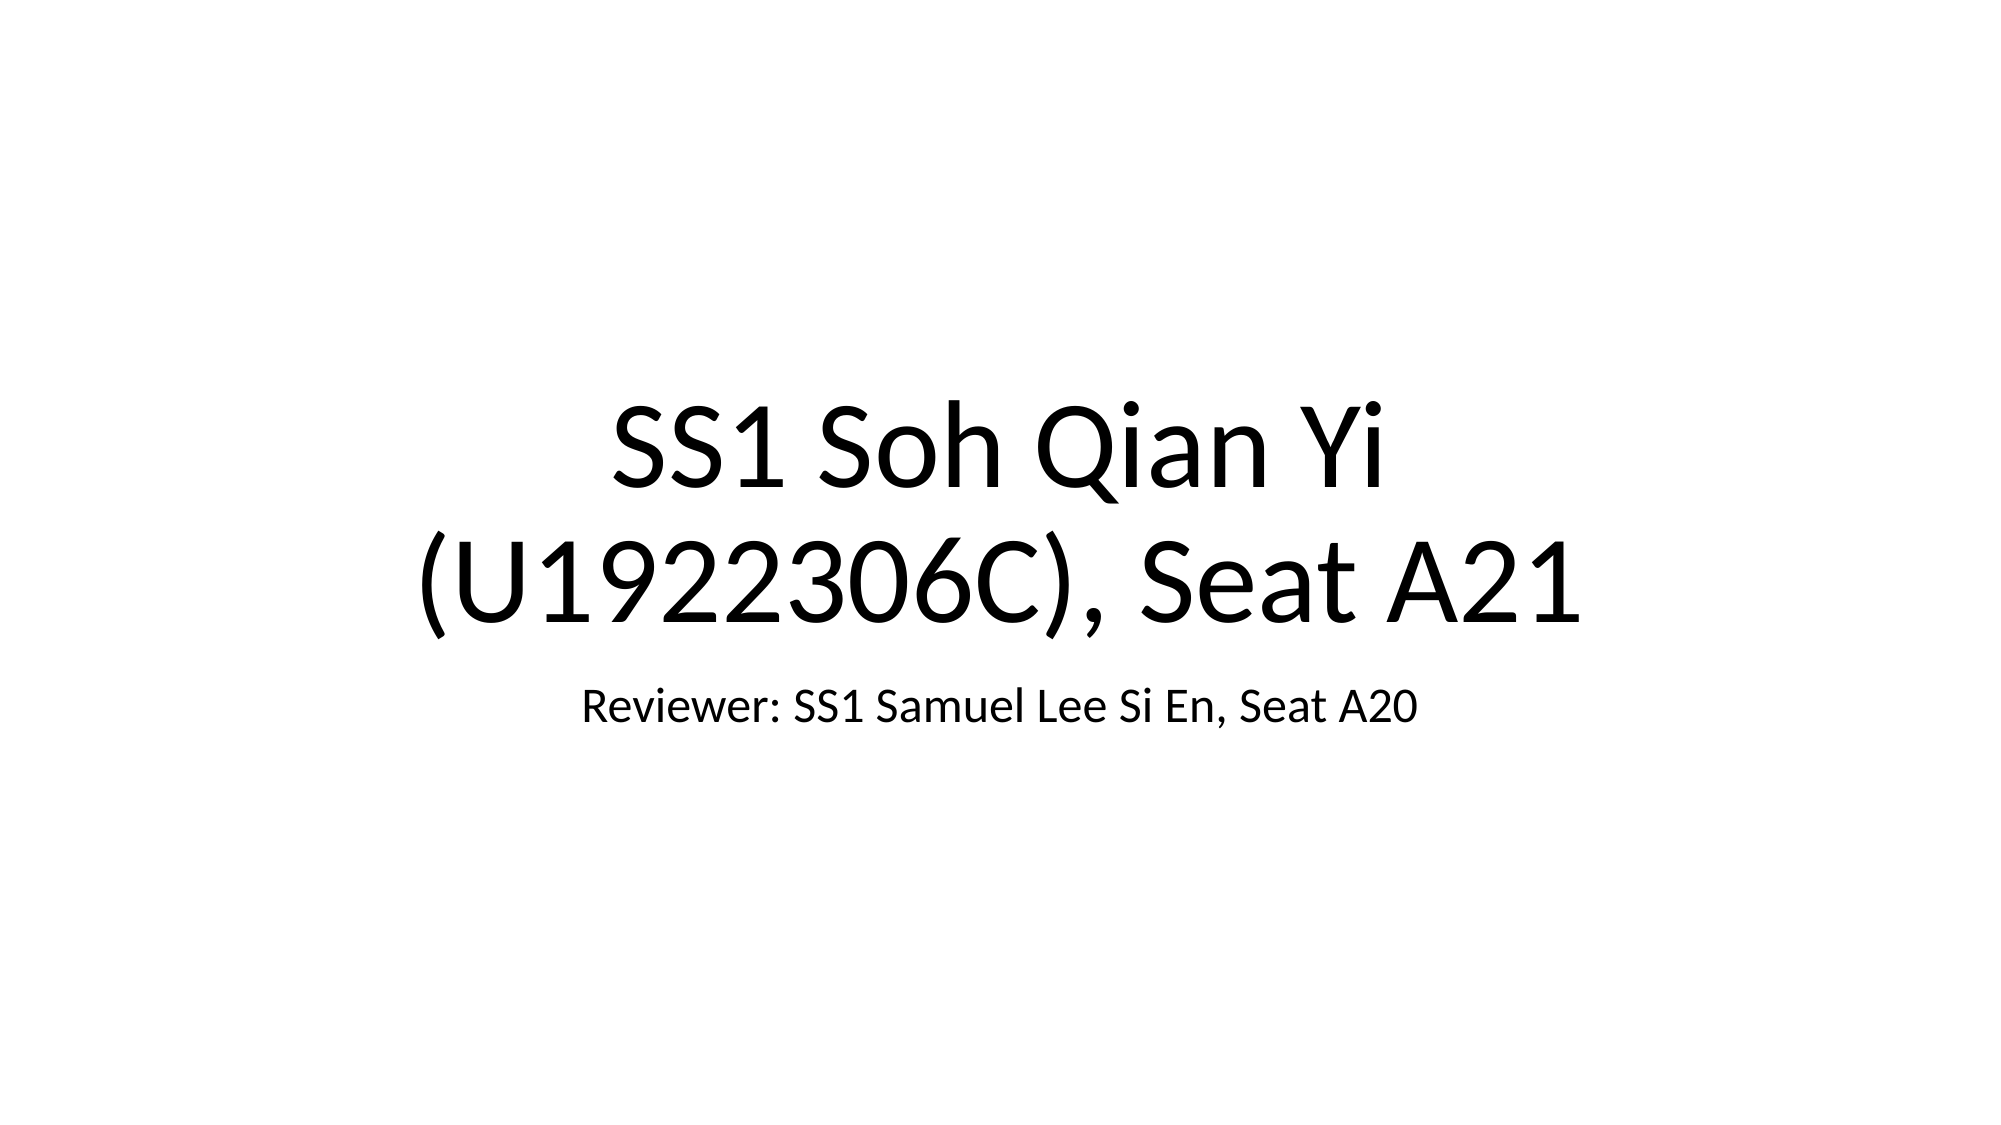

# SS1 Soh Qian Yi (U1922306C), Seat A21
Reviewer: SS1 Samuel Lee Si En, Seat A20